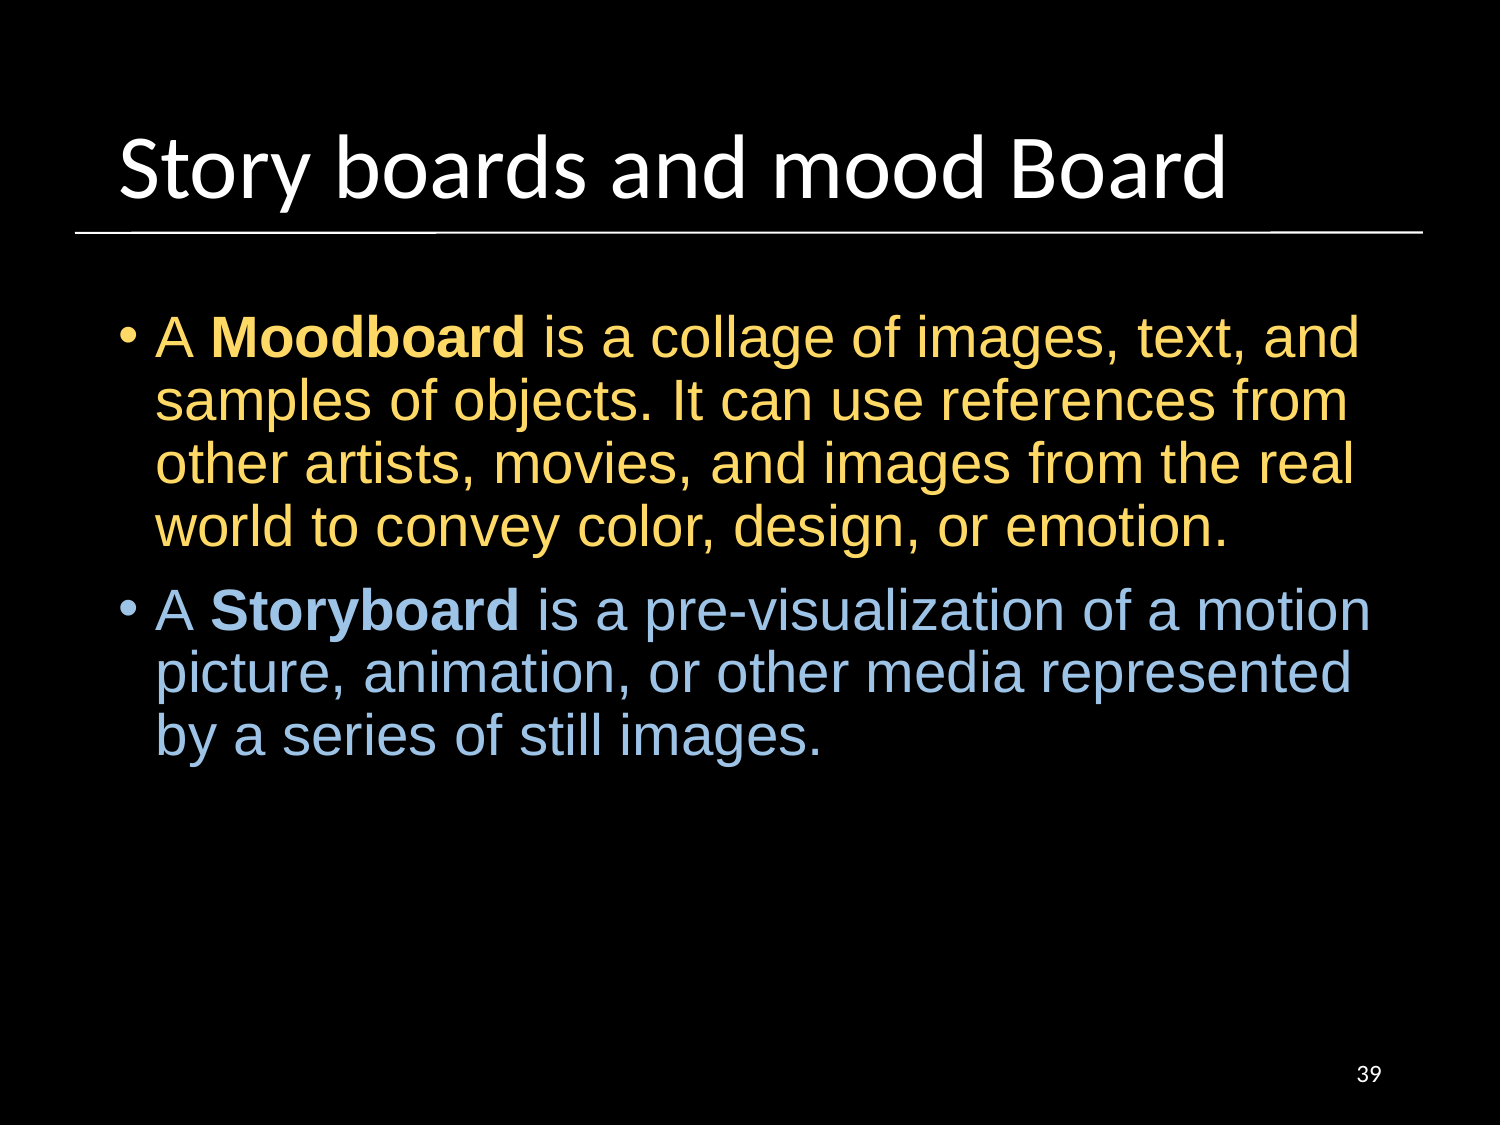

# Story boards and mood Board
A Moodboard is a collage of images, text, and samples of objects. It can use references from other artists, movies, and images from the real world to convey color, design, or emotion.
A Storyboard is a pre-visualization of a motion picture, animation, or other media represented by a series of still images.

39